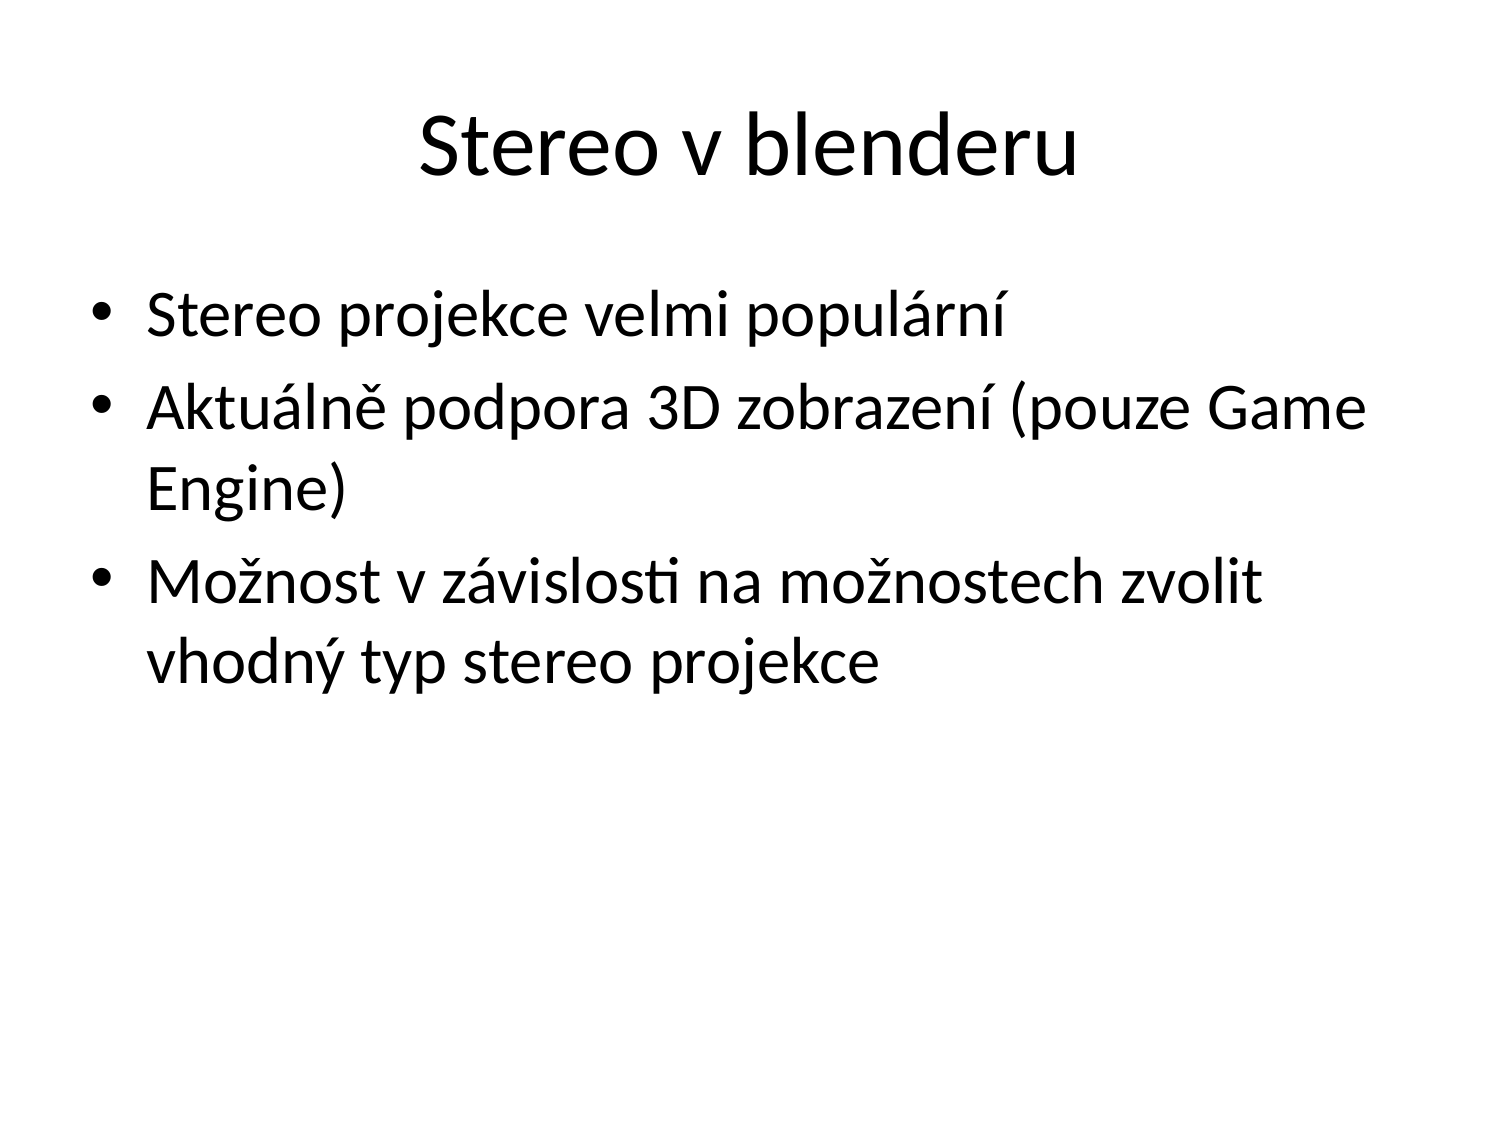

# Stereo v blenderu
Stereo projekce velmi populární
Aktuálně podpora 3D zobrazení (pouze Game Engine)
Možnost v závislosti na možnostech zvolit vhodný typ stereo projekce